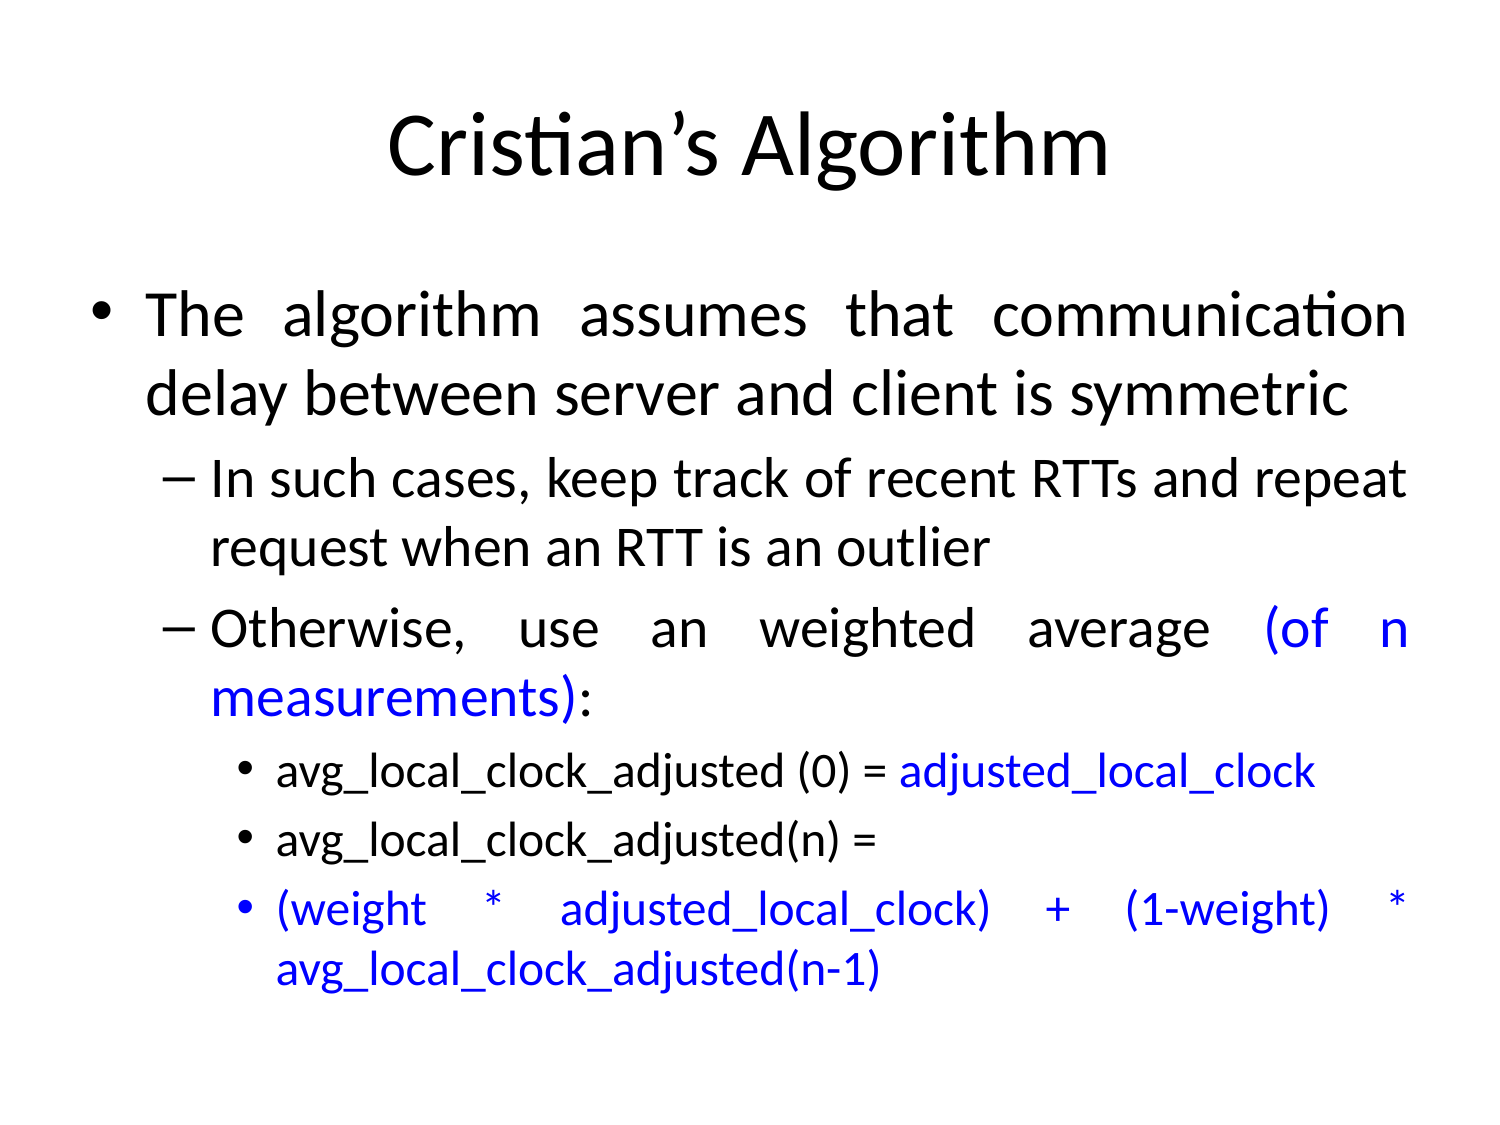

# Cristian’s Algorithm
The algorithm assumes that communication delay between server and client is symmetric
In such cases, keep track of recent RTTs and repeat request when an RTT is an outlier
Otherwise, use an weighted average (of n measurements):
avg_local_clock_adjusted (0) = adjusted_local_clock
avg_local_clock_adjusted(n) =
(weight * adjusted_local_clock) + (1-weight) * avg_local_clock_adjusted(n-1)